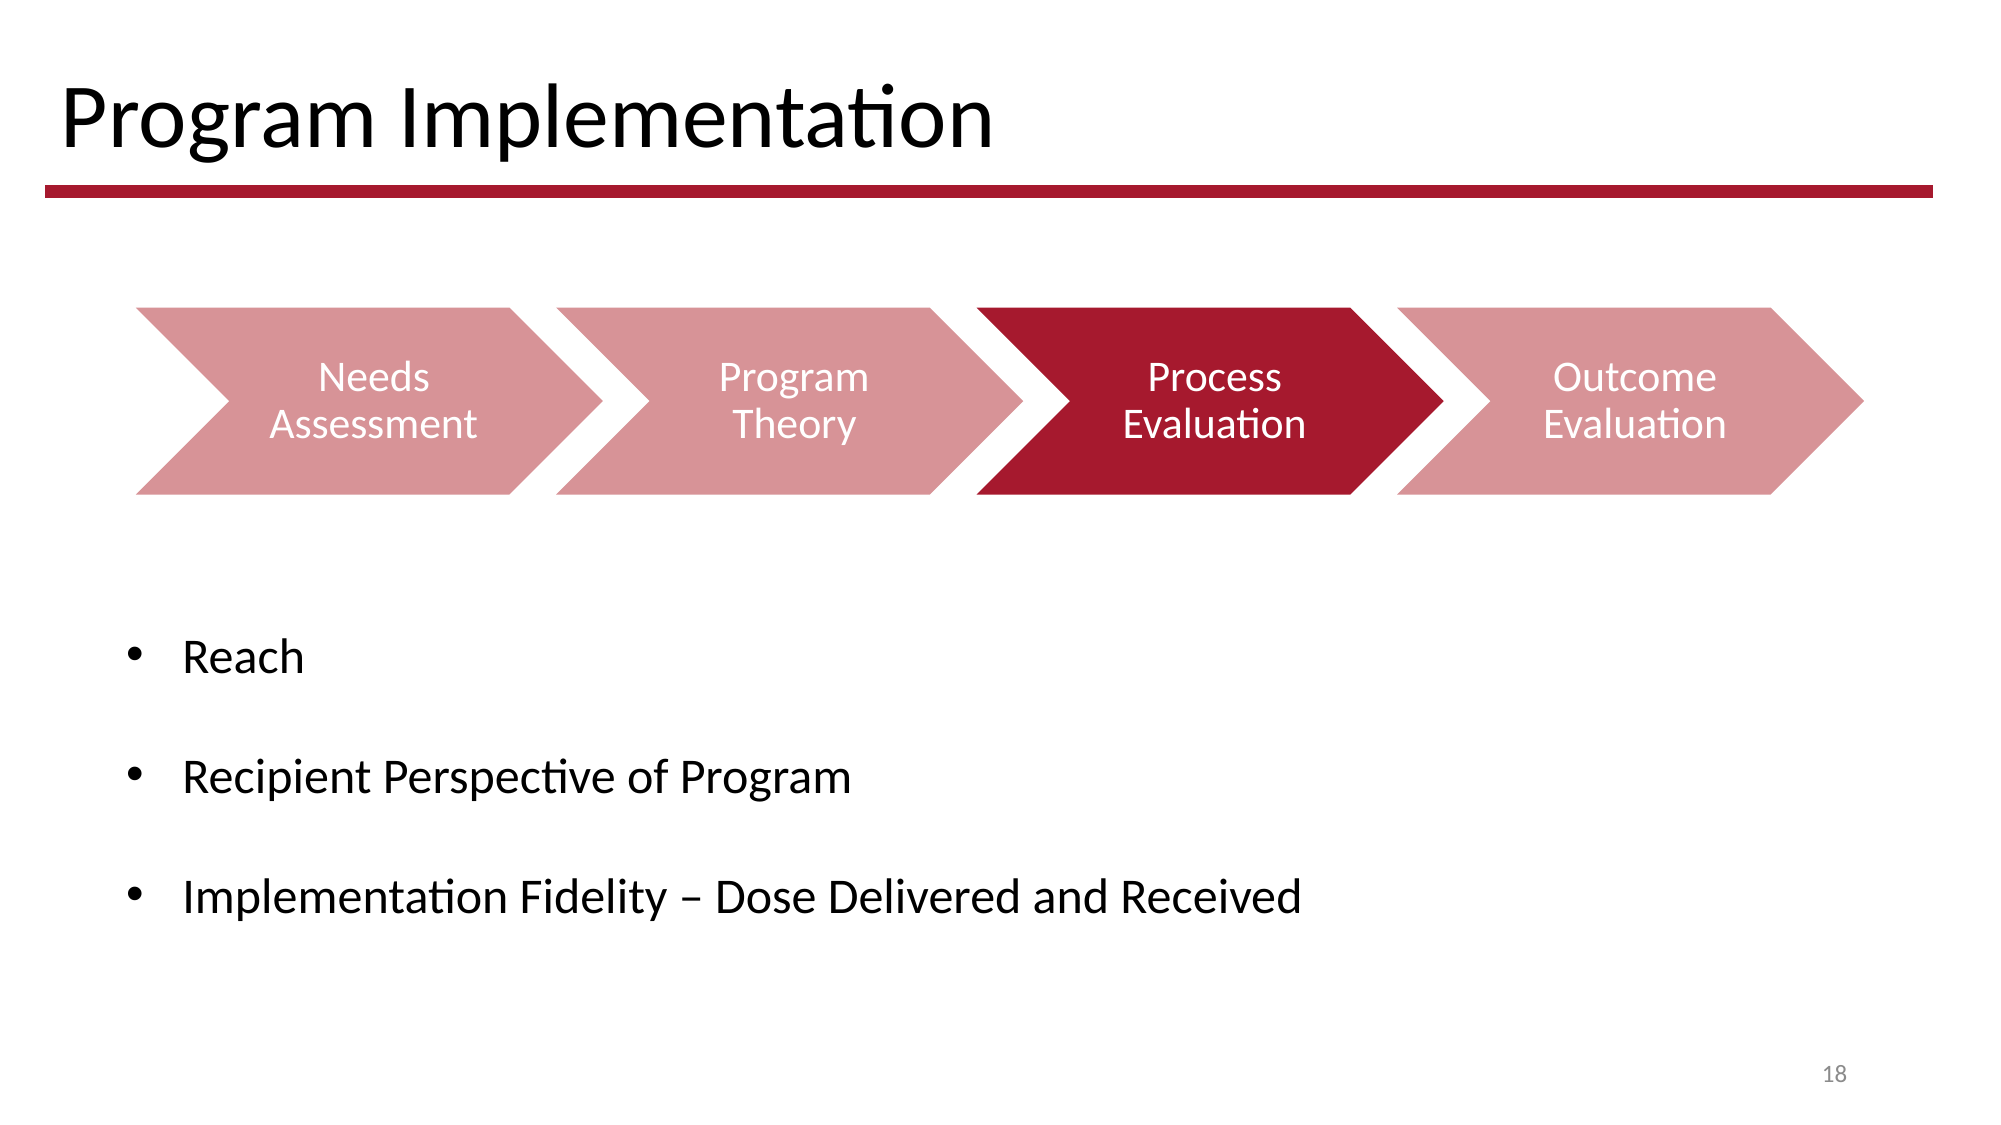

# Program Implementation

Needs Assessment
Program Theory
Process Evaluation
Outcome Evaluation
Reach

Recipient Perspective of Program

Implementation Fidelity – Dose Delivered and Received
18